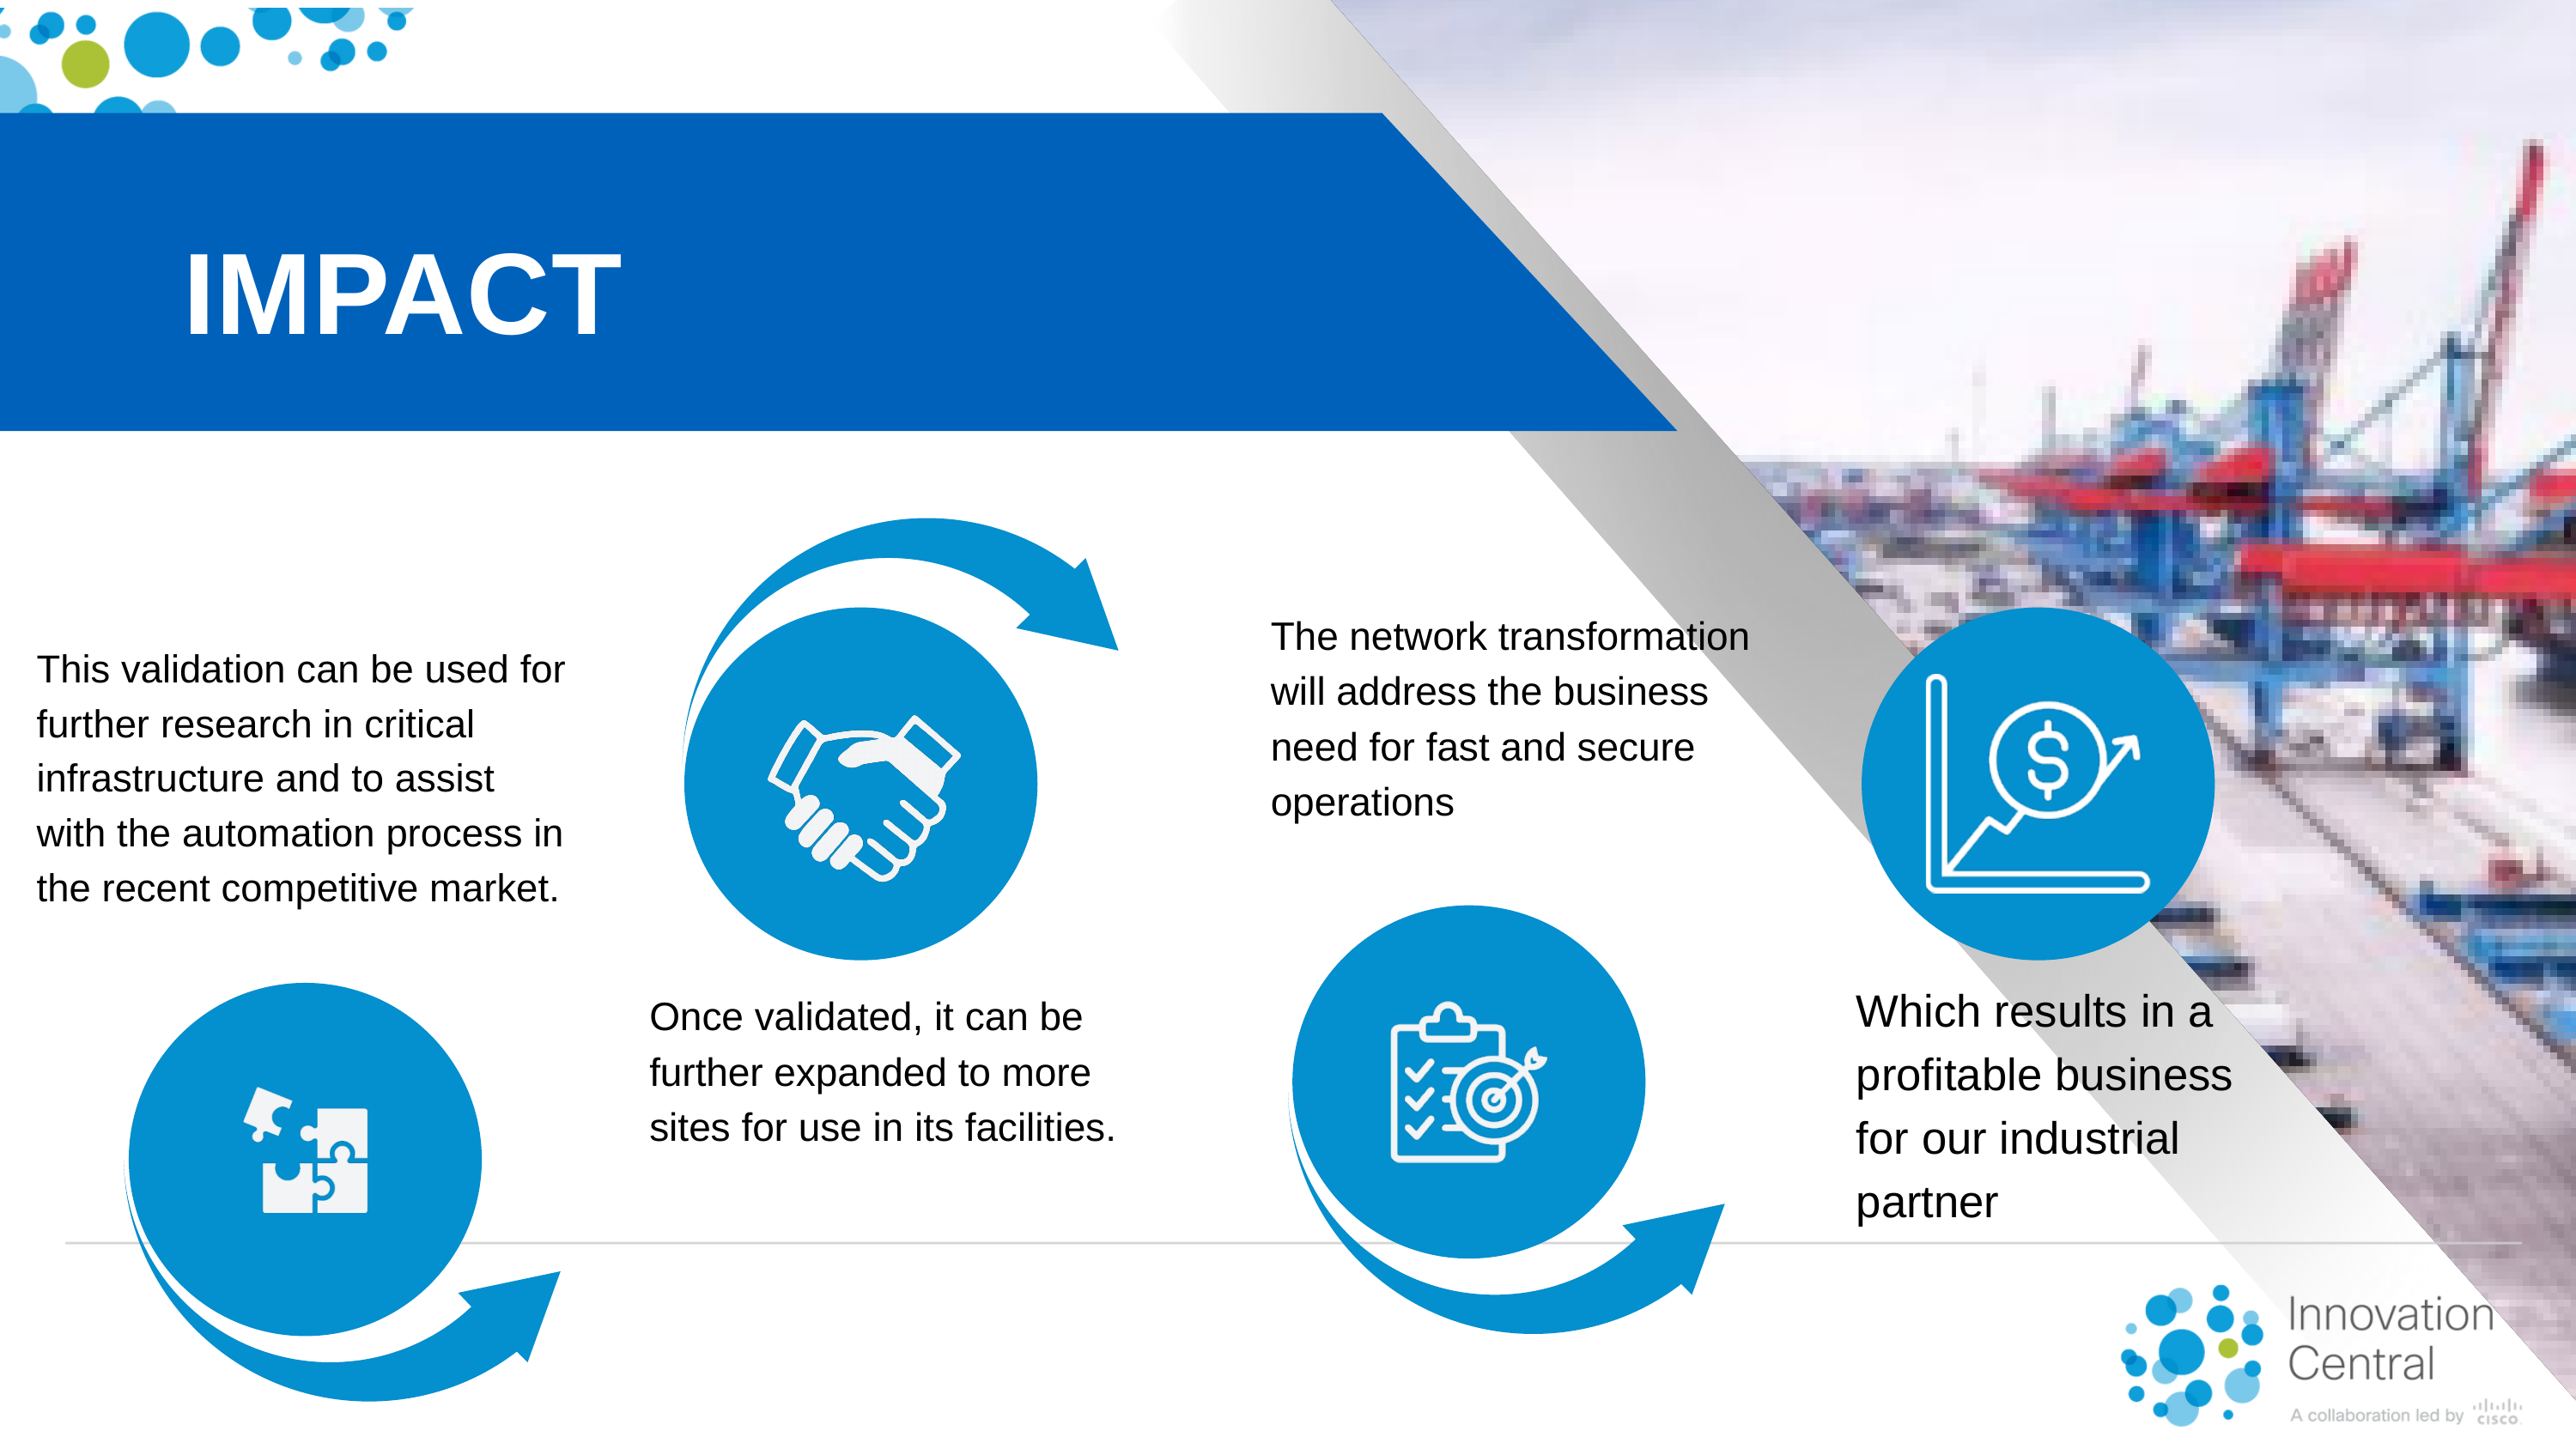

IMPACT

The network transformation will address the business need for fast and secure operations

This validation can be used for further research in critical infrastructure and to assist with the automation process in the recent competitive market.

Which results in a profitable business for our industrial partner

Once validated, it can be further expanded to more sites for use in its facilities.